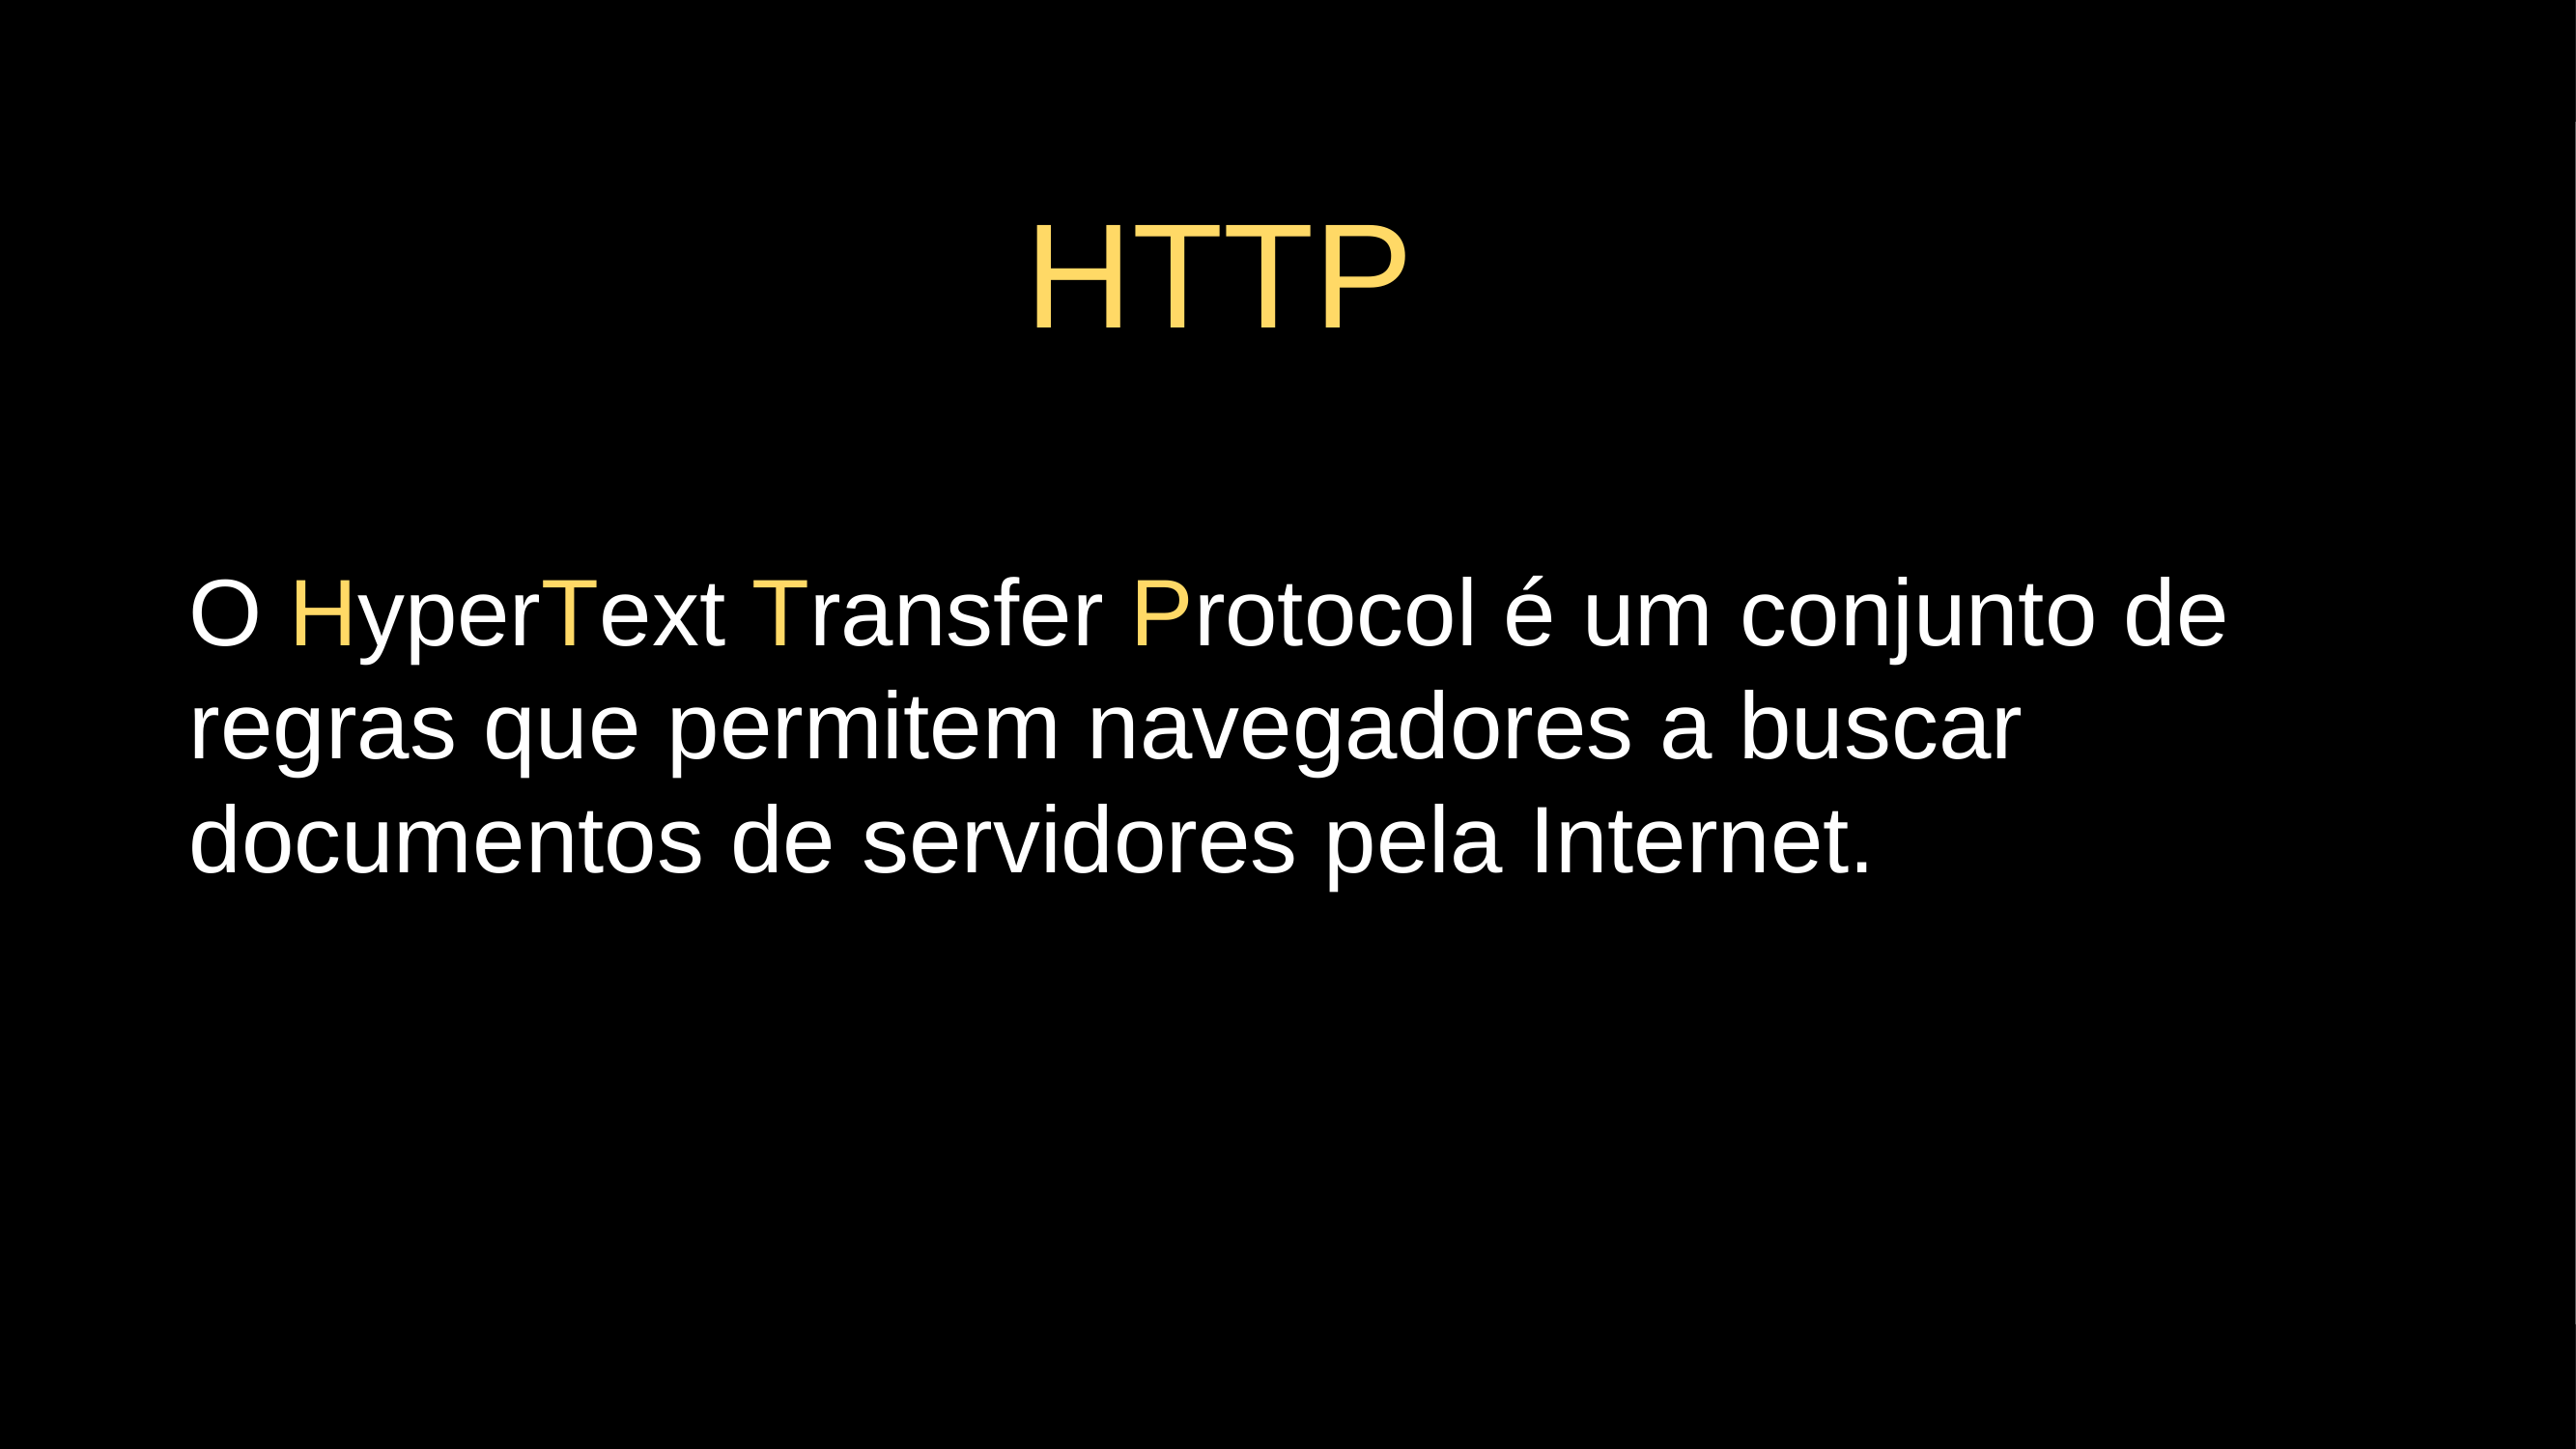

# HTTP
O HyperText Transfer Protocol é um conjunto de regras que permitem navegadores a buscar documentos de servidores pela Internet.